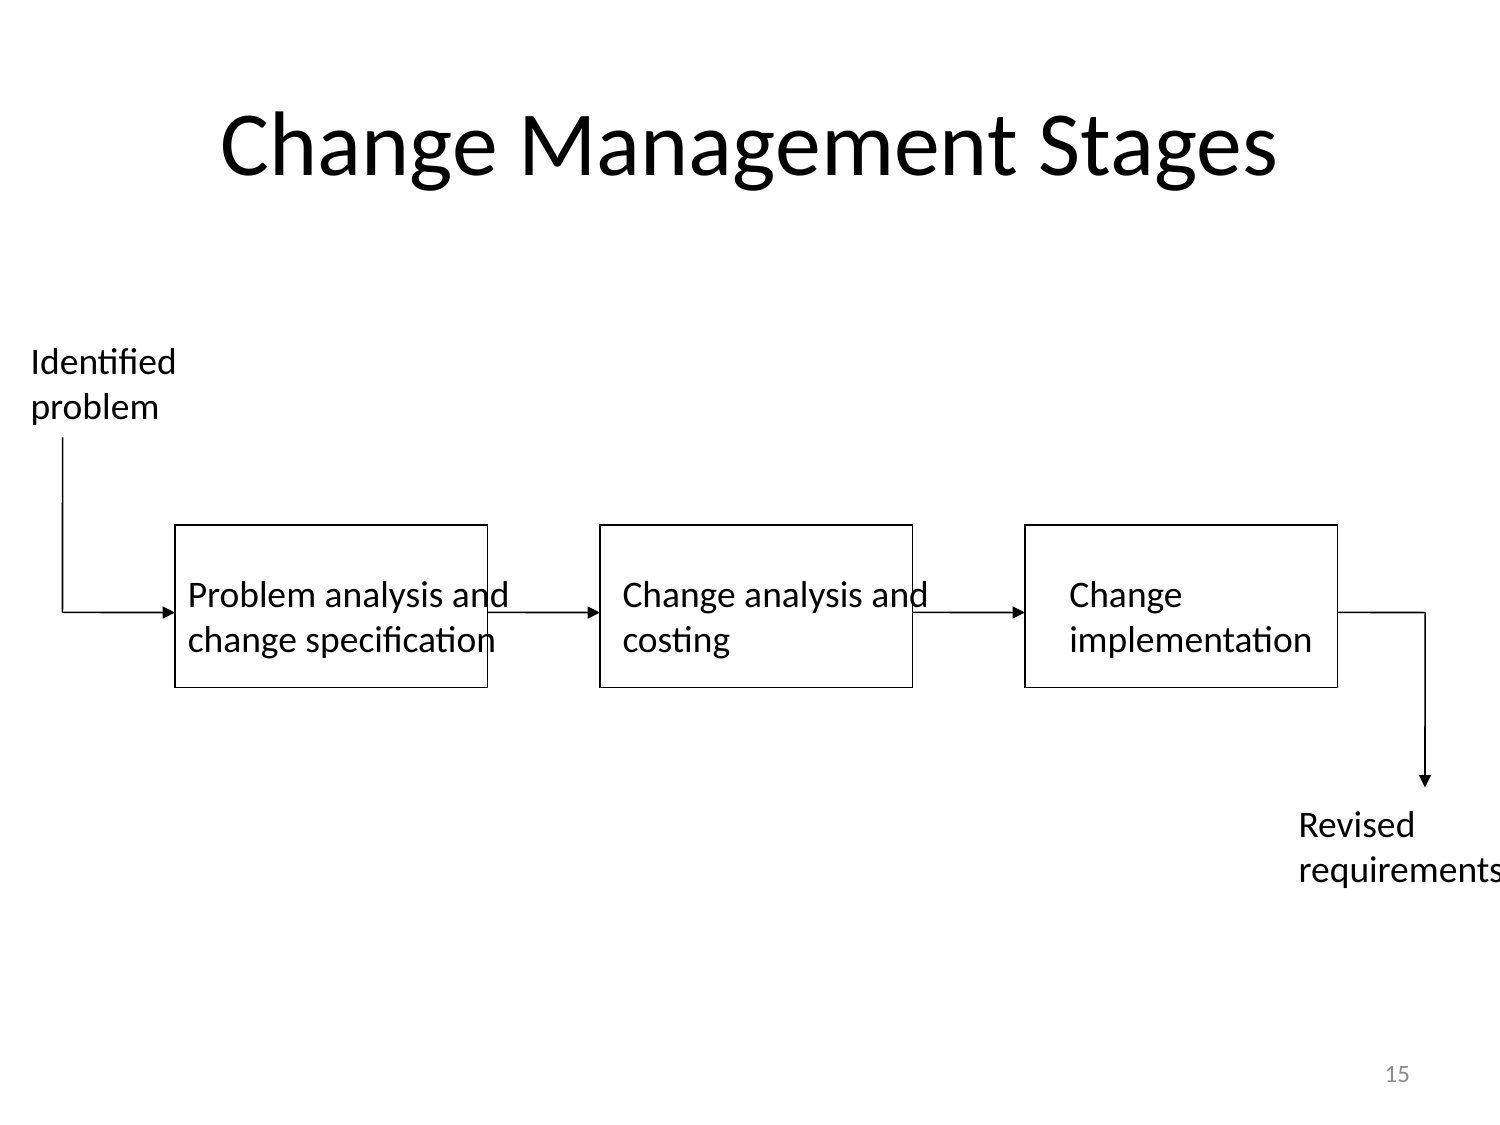

# Change Management Stages
Identified
problem

Problem analysis and
change specification
Change analysis and
costing
Change
implementation

Revised
requirements

15